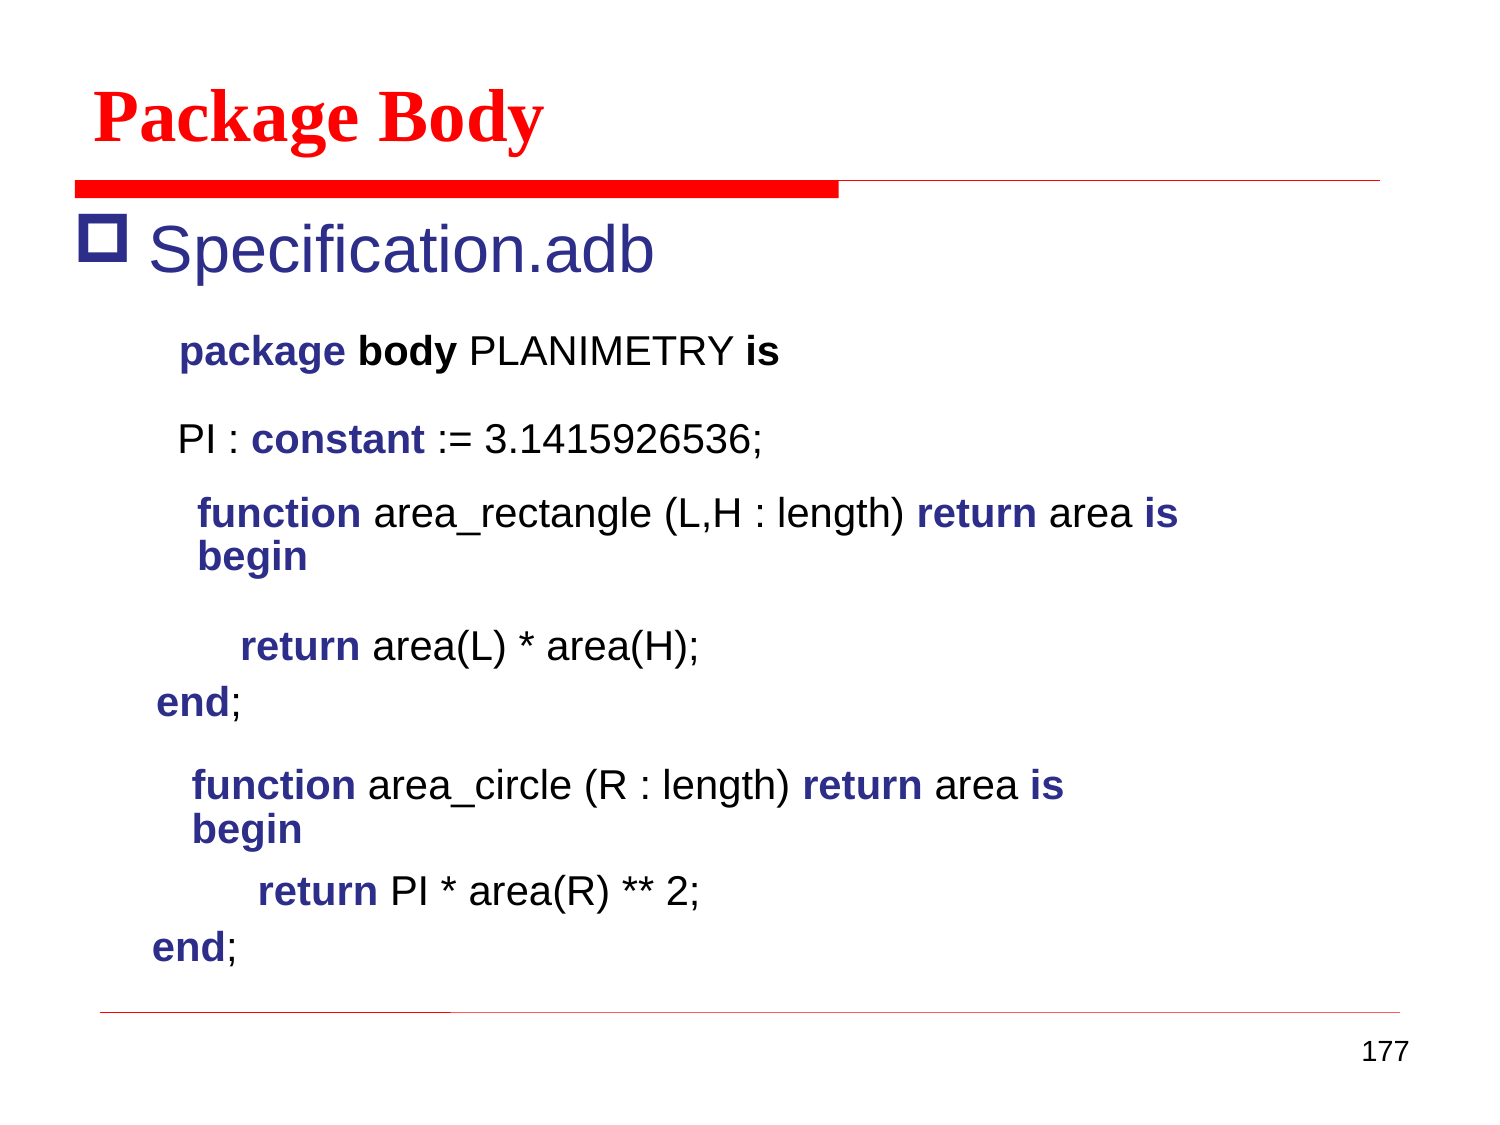

Package Body
Specification.adb
package body PLANIMETRY is
PI : constant := 3.1415926536;
function area_rectangle (L,H : length) return area is
begin
return area(L) * area(H);
end;
function area_circle (R : length) return area is
begin
return PI * area(R) ** 2;
end;
177